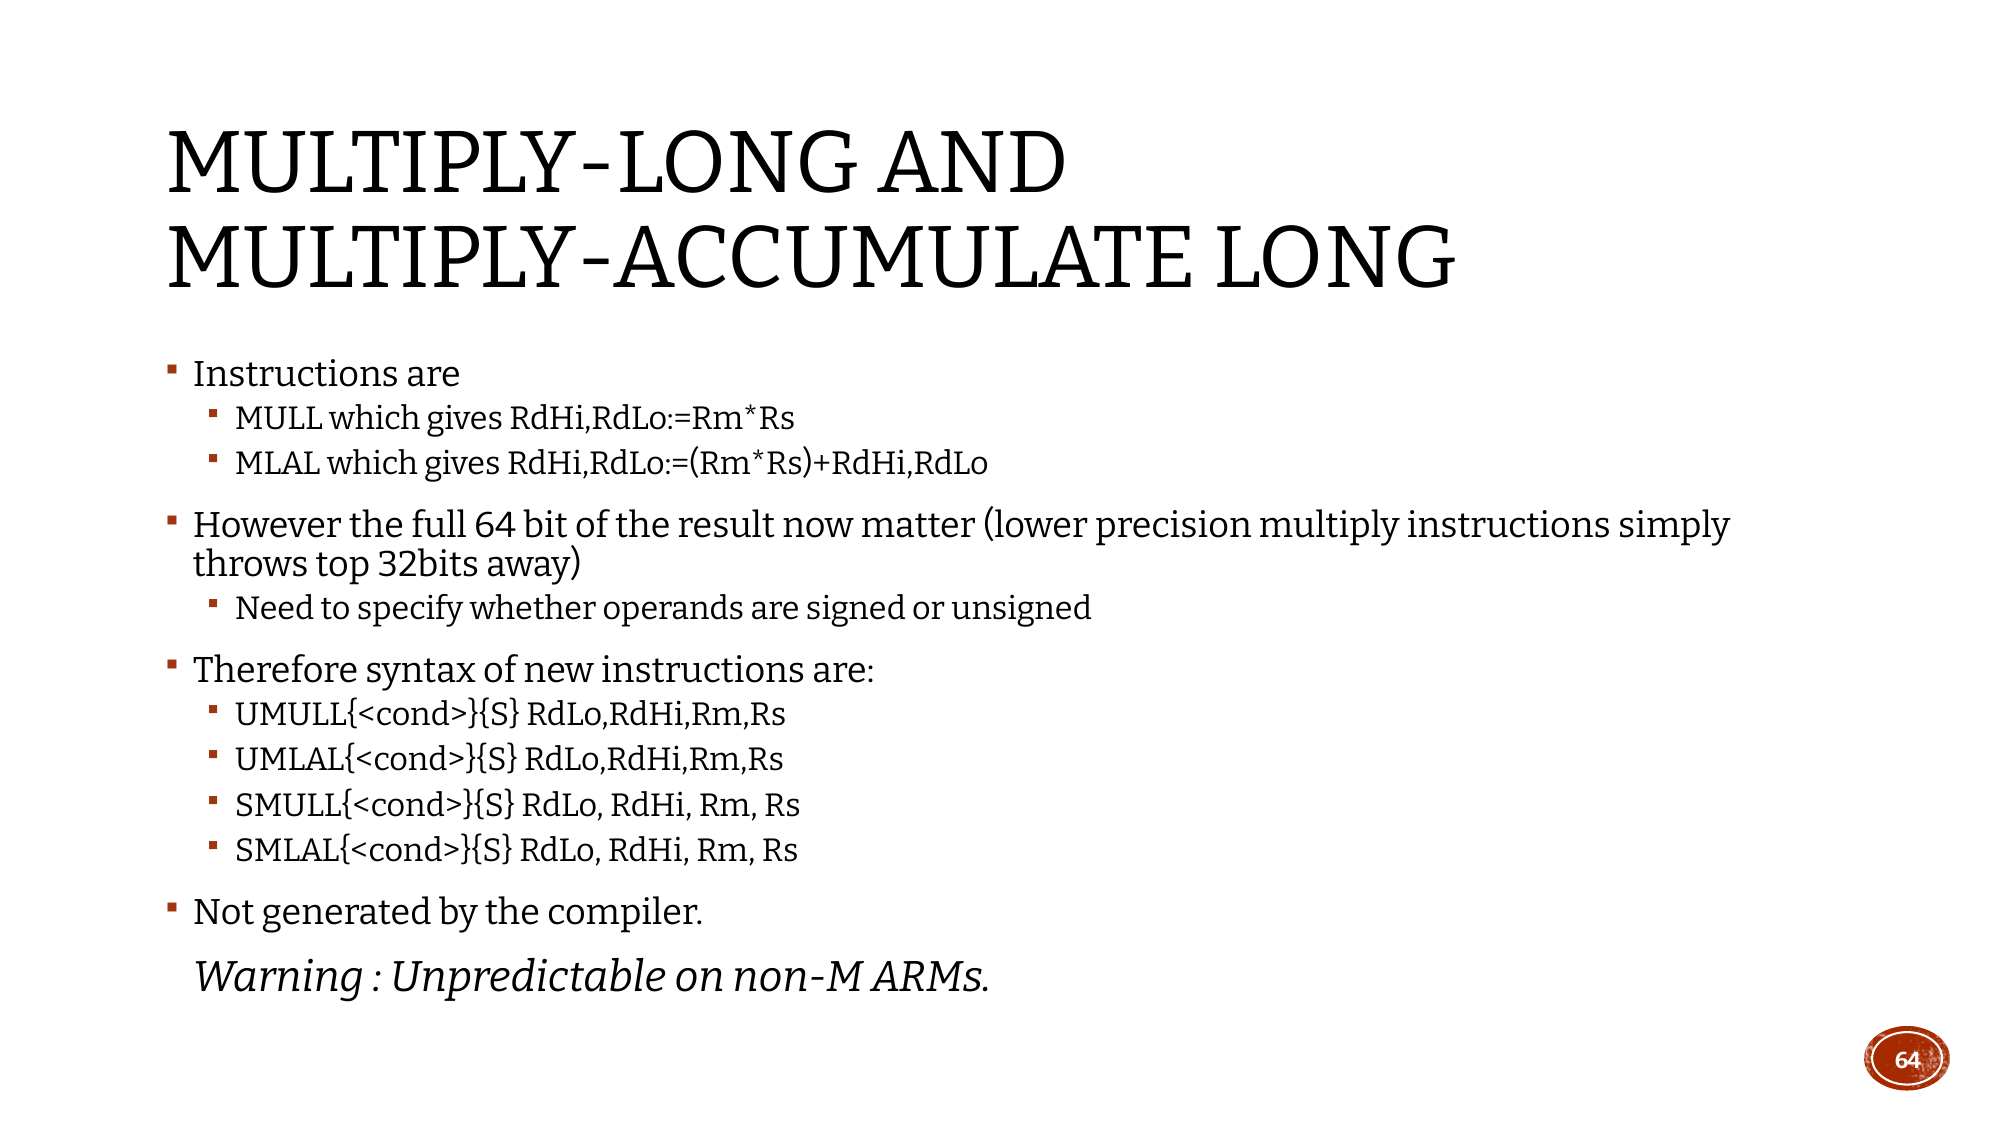

# Multiply-Long and Multiply-Accumulate Long
Instructions are
MULL which gives RdHi,RdLo:=Rm*Rs
MLAL which gives RdHi,RdLo:=(Rm*Rs)+RdHi,RdLo
However the full 64 bit of the result now matter (lower precision multiply instructions simply throws top 32bits away)
Need to specify whether operands are signed or unsigned
Therefore syntax of new instructions are:
UMULL{<cond>}{S} RdLo,RdHi,Rm,Rs
UMLAL{<cond>}{S} RdLo,RdHi,Rm,Rs
SMULL{<cond>}{S} RdLo, RdHi, Rm, Rs
SMLAL{<cond>}{S} RdLo, RdHi, Rm, Rs
Not generated by the compiler.
	Warning : Unpredictable on non-M ARMs.

64